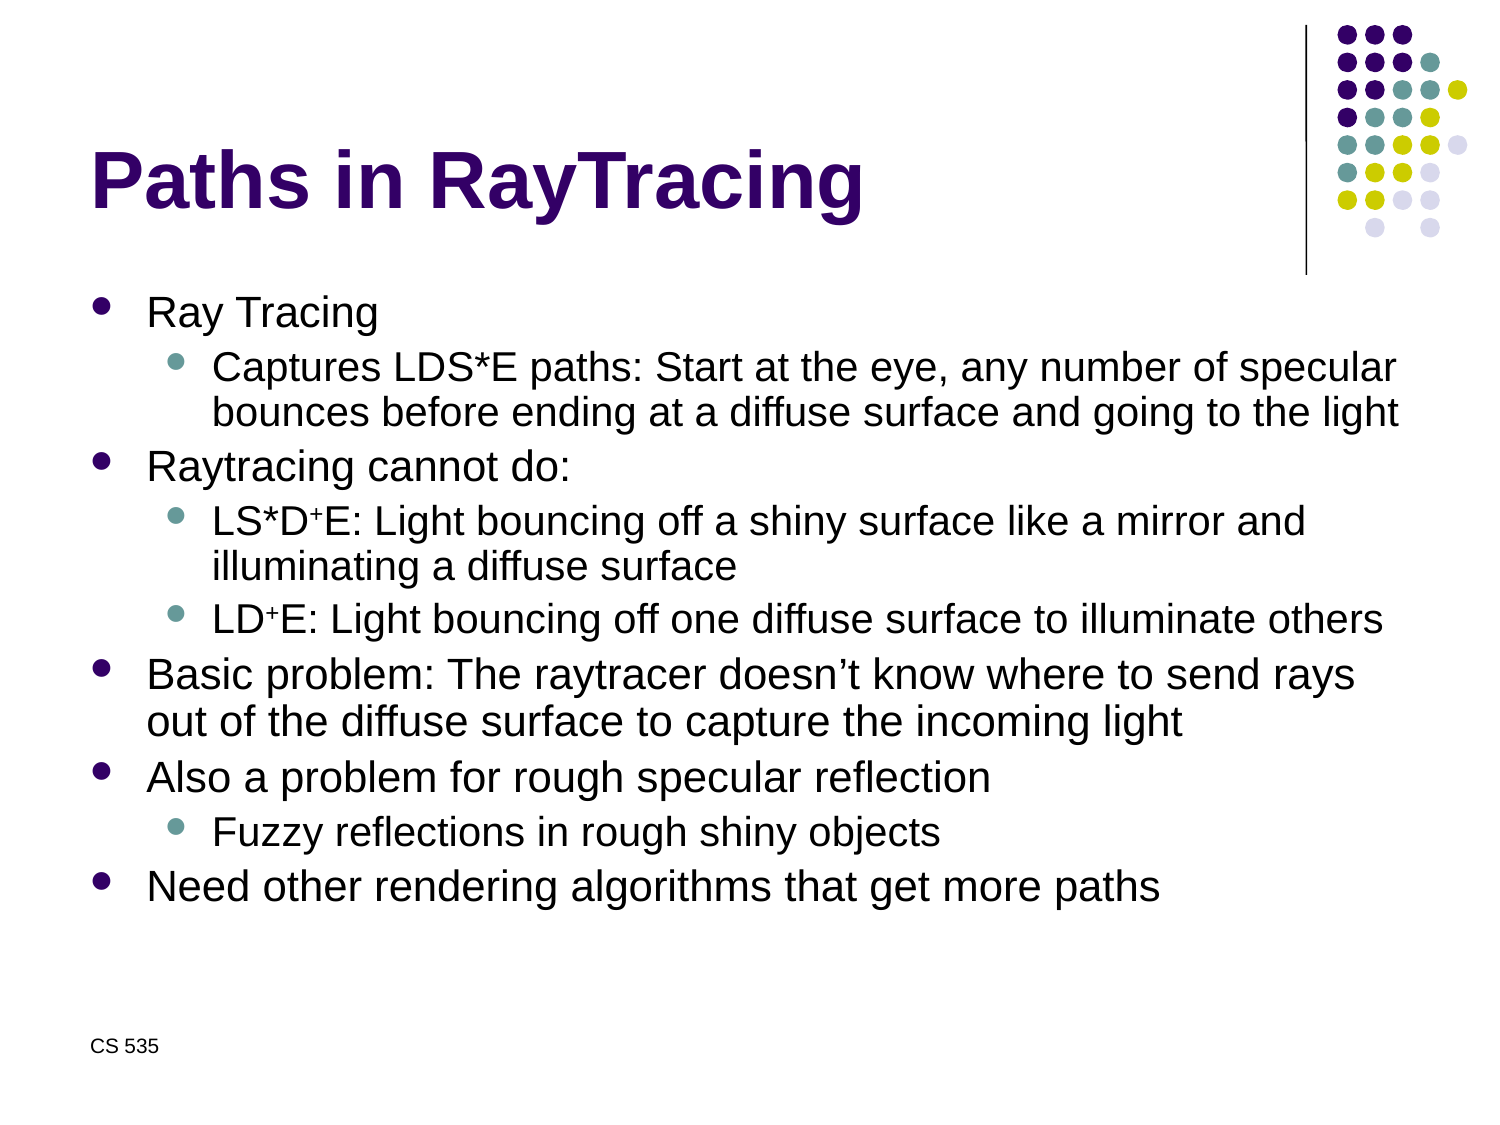

# Paths in RayTracing
Ray Tracing
Captures LDS*E paths: Start at the eye, any number of specular bounces before ending at a diffuse surface and going to the light
Raytracing cannot do:
LS*D+E: Light bouncing off a shiny surface like a mirror and illuminating a diffuse surface
LD+E: Light bouncing off one diffuse surface to illuminate others
Basic problem: The raytracer doesn’t know where to send rays out of the diffuse surface to capture the incoming light
Also a problem for rough specular reflection
Fuzzy reflections in rough shiny objects
Need other rendering algorithms that get more paths

CS 535